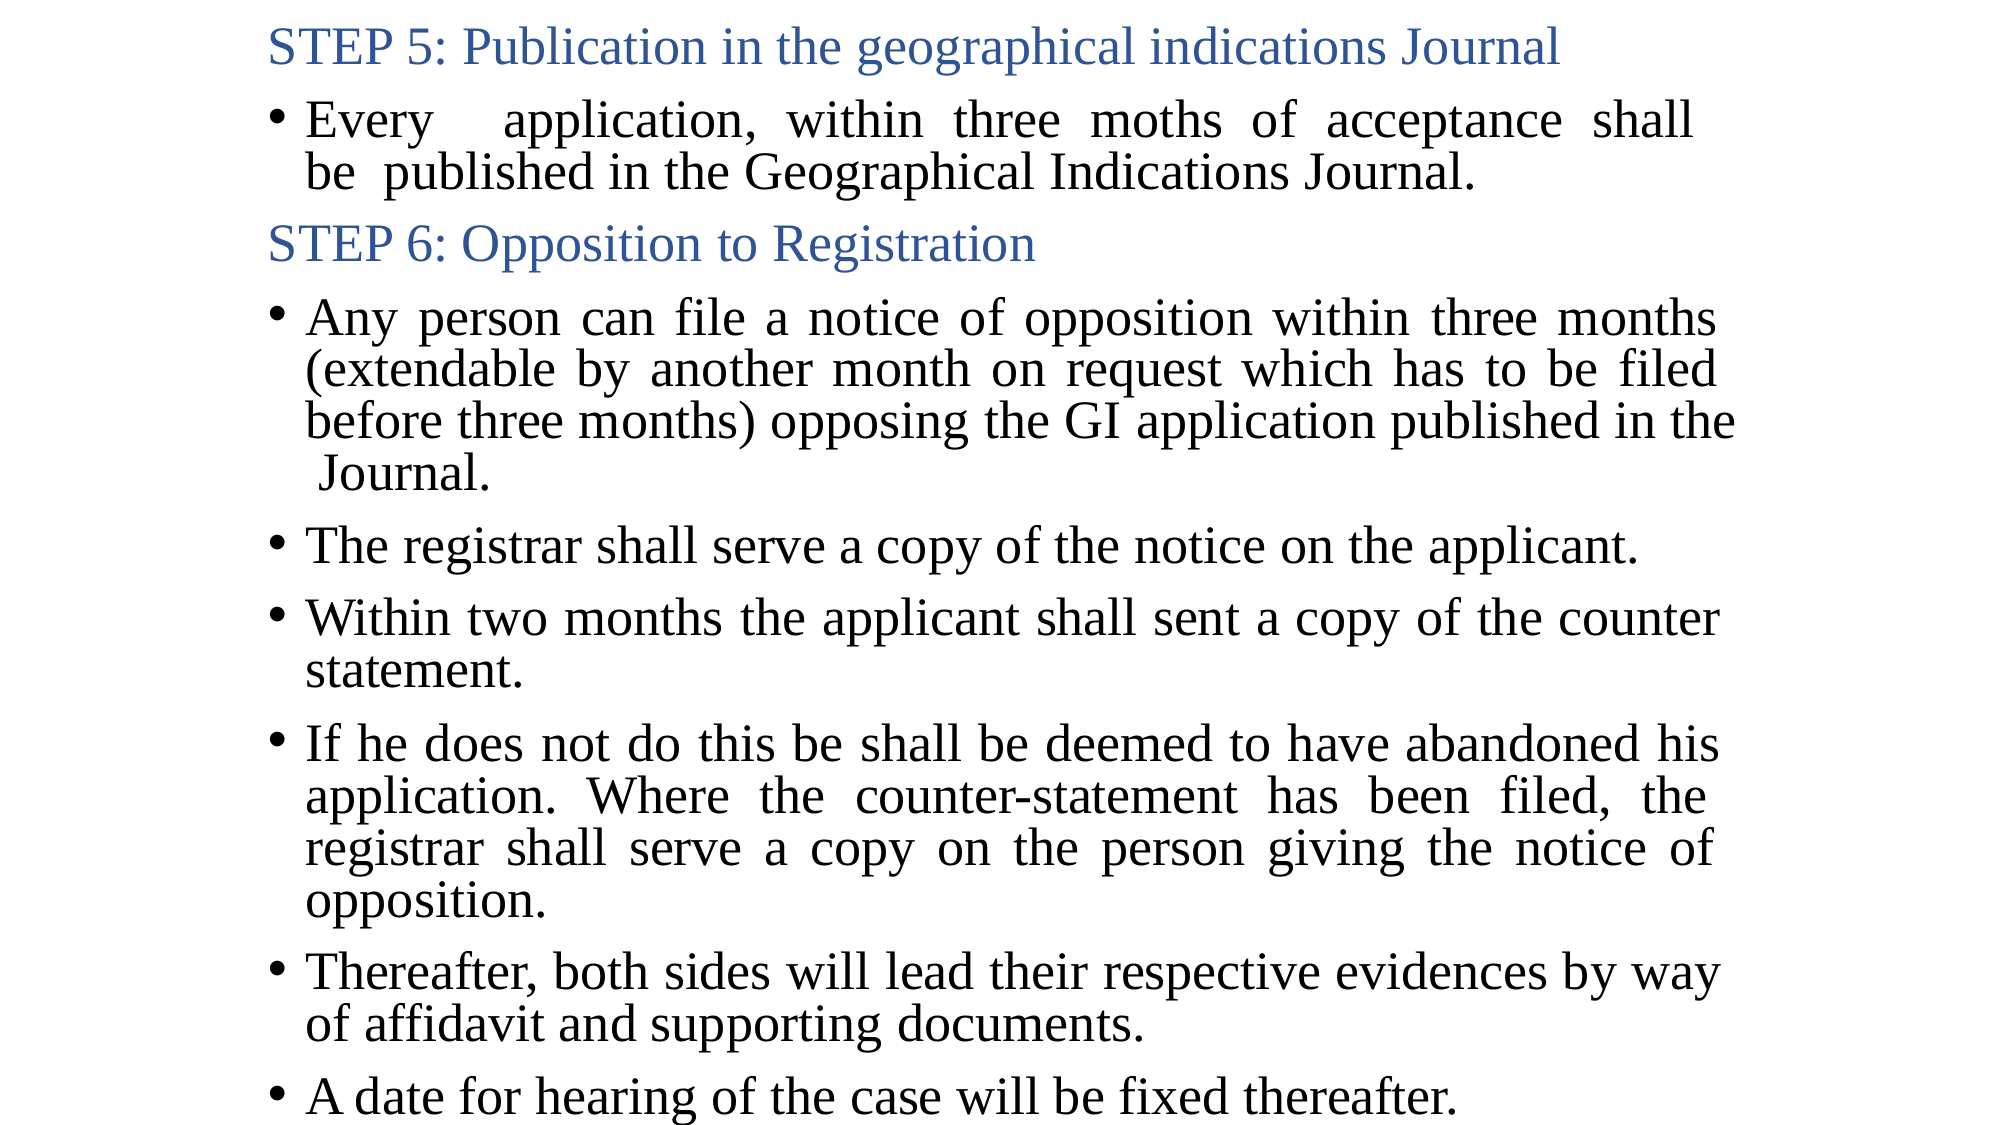

STEP 5: Publication in the geographical indications Journal
Every	application,	within	three	moths	of	acceptance	shall	be  published in the Geographical Indications Journal.
STEP 6: Opposition to Registration
Any person can file a notice of opposition within three months  (extendable by another month on request which has to be filed  before three months) opposing the GI application published in the  Journal.
The registrar shall serve a copy of the notice on the applicant.
Within two months the applicant shall sent a copy of the counter  statement.
If he does not do this be shall be deemed to have abandoned his  application. Where the counter-statement has been filed, the  registrar shall serve a copy on the person giving the notice of  opposition.
Thereafter, both sides will lead their respective evidences by way  of affidavit and supporting documents.
A date for hearing of the case will be fixed thereafter.